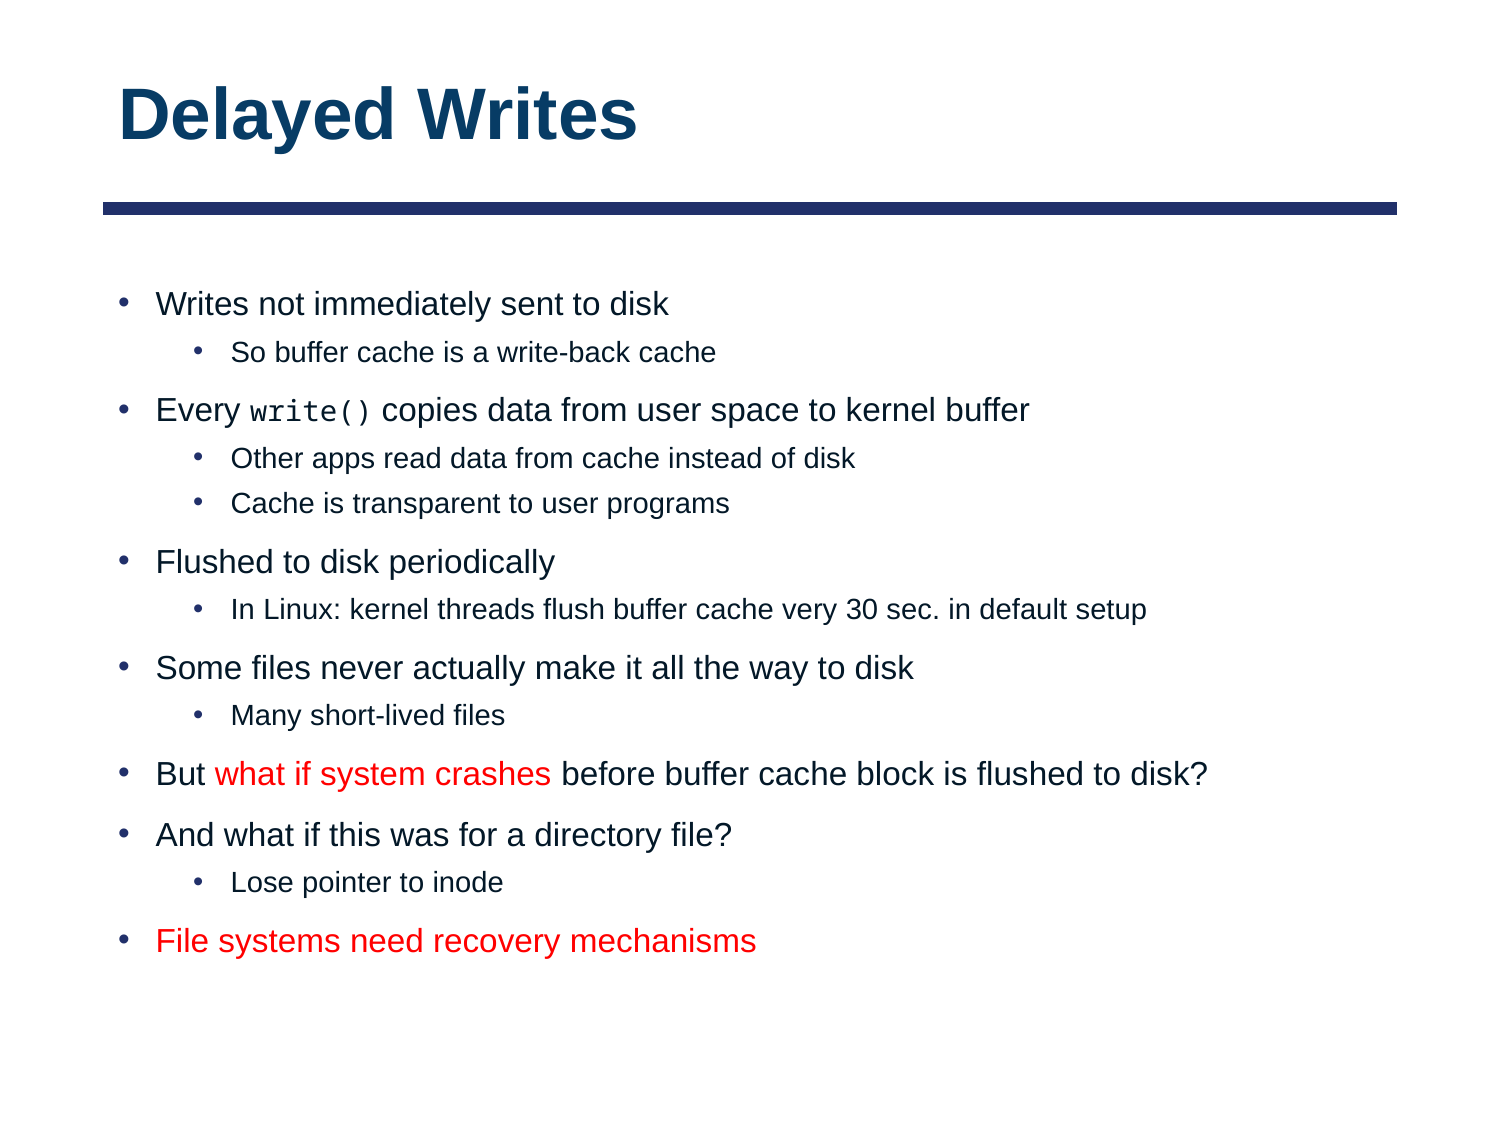

# Delayed Writes
Writes not immediately sent to disk
So buffer cache is a write-back cache
Every write() copies data from user space to kernel buffer
Other apps read data from cache instead of disk
Cache is transparent to user programs
Flushed to disk periodically
In Linux: kernel threads flush buffer cache very 30 sec. in default setup
Some files never actually make it all the way to disk
Many short-lived files
But what if system crashes before buffer cache block is flushed to disk?
And what if this was for a directory file?
Lose pointer to inode
File systems need recovery mechanisms